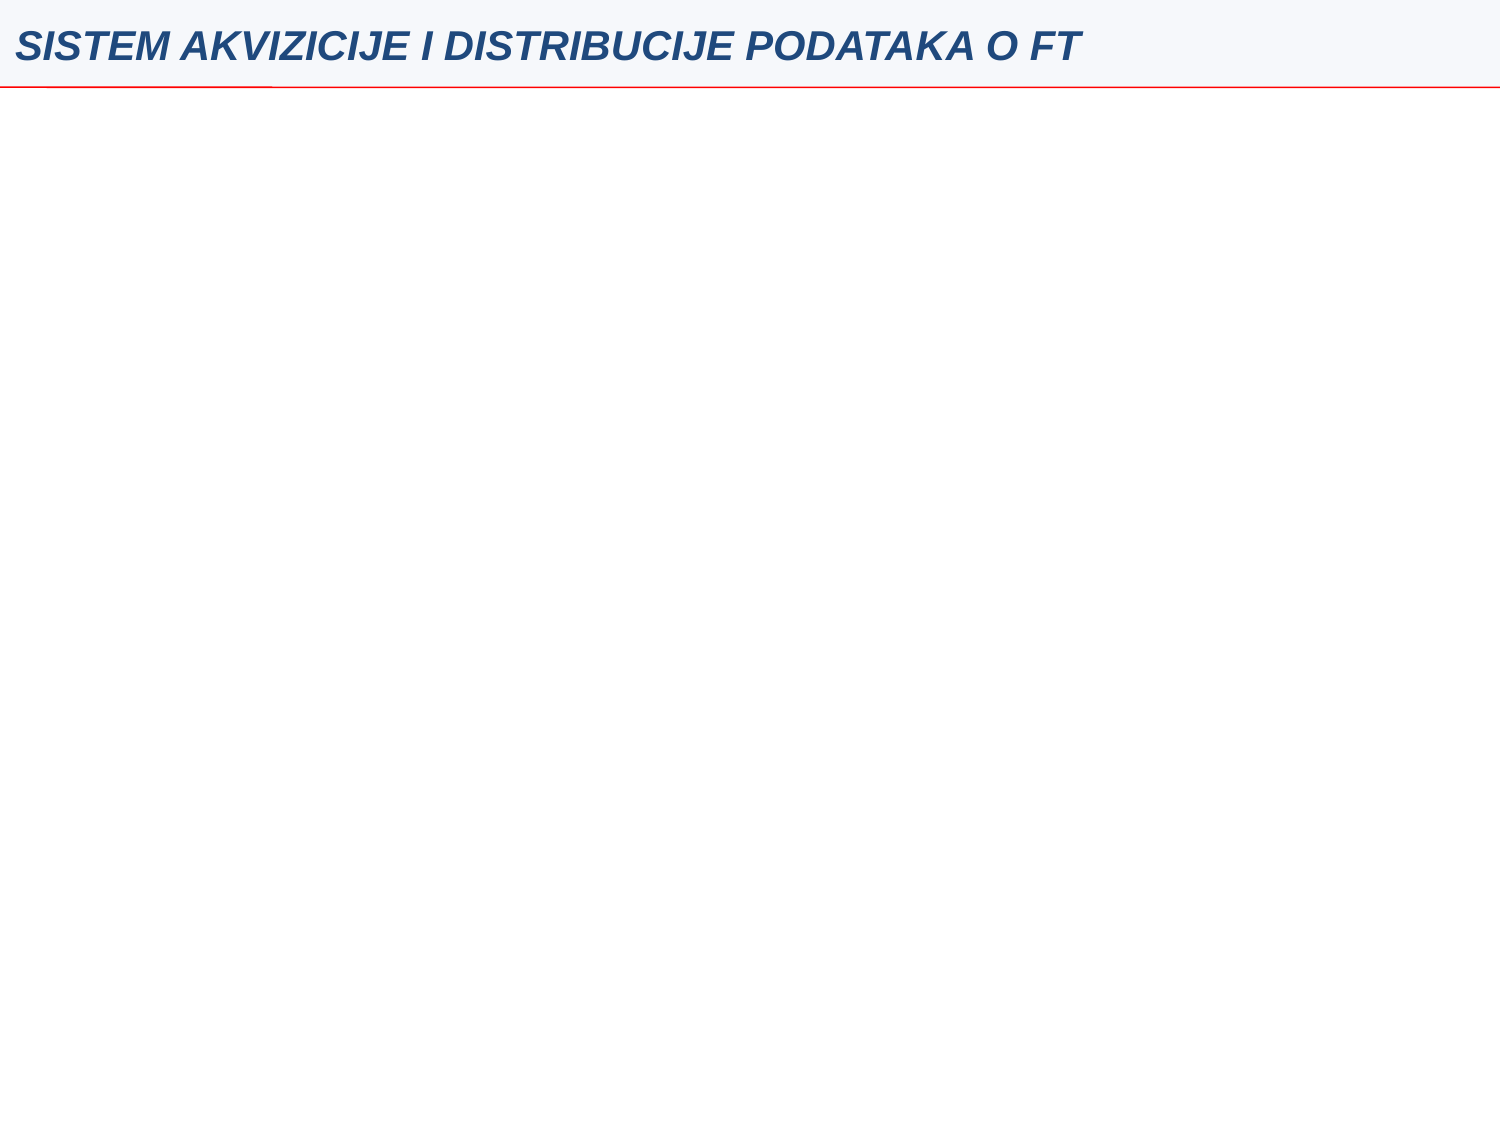

SISTEM AKVIZICIJE I DISTRIBUCIJE PODATAKA O FT